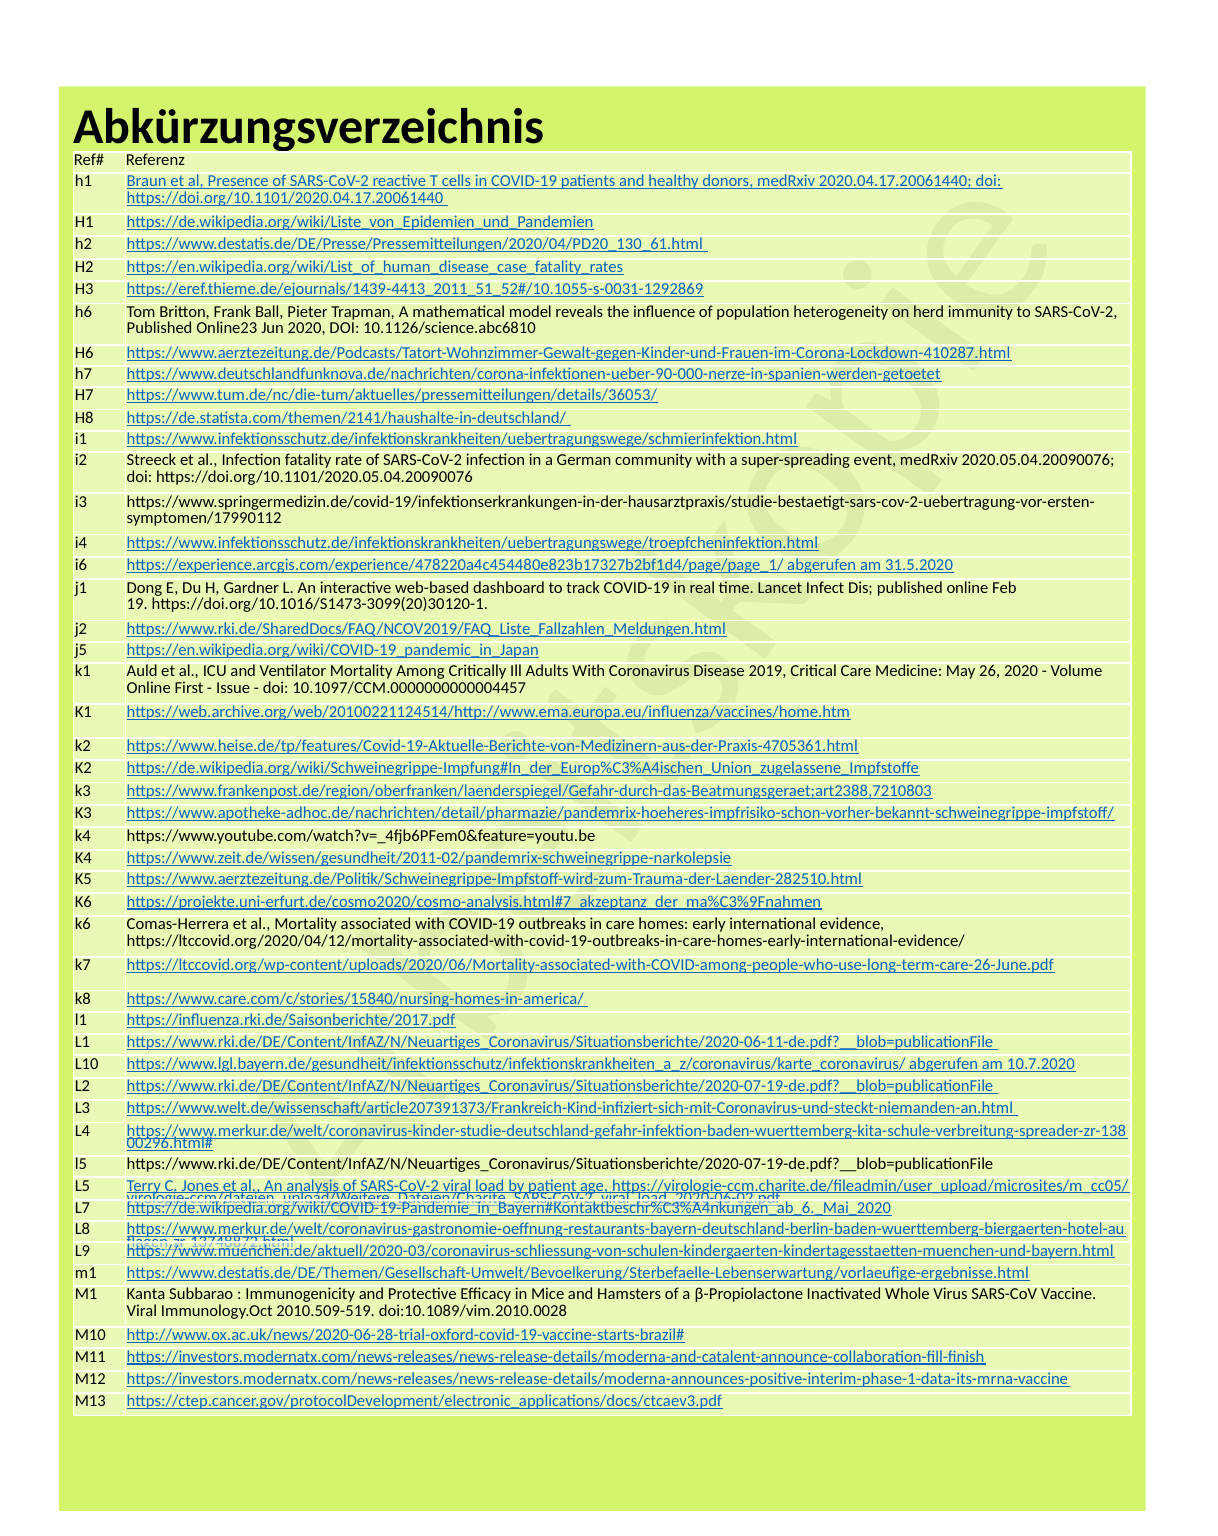

Abkürzungsverzeichnis

| Ref# | Referenz |
| --- | --- |
| h1 | Braun et al, Presence of SARS-CoV-2 reactive T cells in COVID-19 patients and healthy donors, medRxiv 2020.04.17.20061440; doi: https://doi.org/10.1101/2020.04.17.20061440 |
| H1 | https://de.wikipedia.org/wiki/Liste\_von\_Epidemien\_und\_Pandemien |
| h2 | https://www.destatis.de/DE/Presse/Pressemitteilungen/2020/04/PD20\_130\_61.html |
| H2 | https://en.wikipedia.org/wiki/List\_of\_human\_disease\_case\_fatality\_rates |
| H3 | https://eref.thieme.de/ejournals/1439-4413\_2011\_51\_52#/10.1055-s-0031-1292869 |
| h6 | Tom Britton, Frank Ball, Pieter Trapman, A mathematical model reveals the influence of population heterogeneity on herd immunity to SARS-CoV-2, Published Online23 Jun 2020, DOI: 10.1126/science.abc6810 |
| H6 | https://www.aerztezeitung.de/Podcasts/Tatort-Wohnzimmer-Gewalt-gegen-Kinder-und-Frauen-im-Corona-Lockdown-410287.html |
| h7 | https://www.deutschlandfunknova.de/nachrichten/corona-infektionen-ueber-90-000-nerze-in-spanien-werden-getoetet |
| H7 | https://www.tum.de/nc/die-tum/aktuelles/pressemitteilungen/details/36053/ |
| H8 | https://de.statista.com/themen/2141/haushalte-in-deutschland/ |
| i1 | https://www.infektionsschutz.de/infektionskrankheiten/uebertragungswege/schmierinfektion.html |
| i2 | Streeck et al., Infection fatality rate of SARS-CoV-2 infection in a German community with a super-spreading event, medRxiv 2020.05.04.20090076; doi: https://doi.org/10.1101/2020.05.04.20090076 |
| i3 | https://www.springermedizin.de/covid-19/infektionserkrankungen-in-der-hausarztpraxis/studie-bestaetigt-sars-cov-2-uebertragung-vor-ersten-symptomen/17990112 |
| i4 | https://www.infektionsschutz.de/infektionskrankheiten/uebertragungswege/troepfcheninfektion.html |
| i6 | https://experience.arcgis.com/experience/478220a4c454480e823b17327b2bf1d4/page/page\_1/ abgerufen am 31.5.2020 |
| j1 | Dong E, Du H, Gardner L. An interactive web-based dashboard to track COVID-19 in real time. Lancet Infect Dis; published online Feb 19. https://doi.org/10.1016/S1473-3099(20)30120-1. |
| j2 | https://www.rki.de/SharedDocs/FAQ/NCOV2019/FAQ\_Liste\_Fallzahlen\_Meldungen.html |
| j5 | https://en.wikipedia.org/wiki/COVID-19\_pandemic\_in\_Japan |
| k1 | Auld et al., ICU and Ventilator Mortality Among Critically Ill Adults With Coronavirus Disease 2019, Critical Care Medicine: May 26, 2020 - Volume Online First - Issue - doi: 10.1097/CCM.0000000000004457 |
| K1 | https://web.archive.org/web/20100221124514/http://www.ema.europa.eu/influenza/vaccines/home.htm |
| k2 | https://www.heise.de/tp/features/Covid-19-Aktuelle-Berichte-von-Medizinern-aus-der-Praxis-4705361.html |
| K2 | https://de.wikipedia.org/wiki/Schweinegrippe-Impfung#In\_der\_Europ%C3%A4ischen\_Union\_zugelassene\_Impfstoffe |
| k3 | https://www.frankenpost.de/region/oberfranken/laenderspiegel/Gefahr-durch-das-Beatmungsgeraet;art2388,7210803 |
| K3 | https://www.apotheke-adhoc.de/nachrichten/detail/pharmazie/pandemrix-hoeheres-impfrisiko-schon-vorher-bekannt-schweinegrippe-impfstoff/ |
| k4 | https://www.youtube.com/watch?v=\_4fjb6PFem0&feature=youtu.be |
| K4 | https://www.zeit.de/wissen/gesundheit/2011-02/pandemrix-schweinegrippe-narkolepsie |
| K5 | https://www.aerztezeitung.de/Politik/Schweinegrippe-Impfstoff-wird-zum-Trauma-der-Laender-282510.html |
| K6 | https://projekte.uni-erfurt.de/cosmo2020/cosmo-analysis.html#7\_akzeptanz\_der\_ma%C3%9Fnahmen |
| k6 | Comas-Herrera et al., Mortality associated with COVID-19 outbreaks in care homes: early international evidence, https://ltccovid.org/2020/04/12/mortality-associated-with-covid-19-outbreaks-in-care-homes-early-international-evidence/ |
| k7 | https://ltccovid.org/wp-content/uploads/2020/06/Mortality-associated-with-COVID-among-people-who-use-long-term-care-26-June.pdf |
| k8 | https://www.care.com/c/stories/15840/nursing-homes-in-america/ |
| l1 | https://influenza.rki.de/Saisonberichte/2017.pdf |
| L1 | https://www.rki.de/DE/Content/InfAZ/N/Neuartiges\_Coronavirus/Situationsberichte/2020-06-11-de.pdf?\_\_blob=publicationFile |
| L10 | https://www.lgl.bayern.de/gesundheit/infektionsschutz/infektionskrankheiten\_a\_z/coronavirus/karte\_coronavirus/ abgerufen am 10.7.2020 |
| L2 | https://www.rki.de/DE/Content/InfAZ/N/Neuartiges\_Coronavirus/Situationsberichte/2020-07-19-de.pdf?\_\_blob=publicationFile |
| L3 | https://www.welt.de/wissenschaft/article207391373/Frankreich-Kind-infiziert-sich-mit-Coronavirus-und-steckt-niemanden-an.html |
| L4 | https://www.merkur.de/welt/coronavirus-kinder-studie-deutschland-gefahr-infektion-baden-wuerttemberg-kita-schule-verbreitung-spreader-zr-13800296.html# |
| l5 | https://www.rki.de/DE/Content/InfAZ/N/Neuartiges\_Coronavirus/Situationsberichte/2020-07-19-de.pdf?\_\_blob=publicationFile |
| L5 | Terry C. Jones et al., An analysis of SARS-CoV-2 viral load by patient age, https://virologie-ccm.charite.de/fileadmin/user\_upload/microsites/m\_cc05/virologie-ccm/dateien\_upload/Weitere\_Dateien/Charite\_SARS-CoV-2\_viral\_load\_2020-06-02.pdf |
| L7 | https://de.wikipedia.org/wiki/COVID-19-Pandemie\_in\_Bayern#Kontaktbeschr%C3%A4nkungen\_ab\_6.\_Mai\_2020 |
| L8 | https://www.merkur.de/welt/coronavirus-gastronomie-oeffnung-restaurants-bayern-deutschland-berlin-baden-wuerttemberg-biergaerten-hotel-auflagen-zr-13748872.html |
| L9 | https://www.muenchen.de/aktuell/2020-03/coronavirus-schliessung-von-schulen-kindergaerten-kindertagesstaetten-muenchen-und-bayern.html |
| m1 | https://www.destatis.de/DE/Themen/Gesellschaft-Umwelt/Bevoelkerung/Sterbefaelle-Lebenserwartung/vorlaeufige-ergebnisse.html |
| M1 | Kanta Subbarao : Immunogenicity and Protective Efficacy in Mice and Hamsters of a β-Propiolactone Inactivated Whole Virus SARS-CoV Vaccine. Viral Immunology.Oct 2010.509-519. doi:10.1089/vim.2010.0028 |
| M10 | http://www.ox.ac.uk/news/2020-06-28-trial-oxford-covid-19-vaccine-starts-brazil# |
| M11 | https://investors.modernatx.com/news-releases/news-release-details/moderna-and-catalent-announce-collaboration-fill-finish |
| M12 | https://investors.modernatx.com/news-releases/news-release-details/moderna-announces-positive-interim-phase-1-data-its-mrna-vaccine |
| M13 | https://ctep.cancer.gov/protocolDevelopment/electronic\_applications/docs/ctcaev3.pdf |